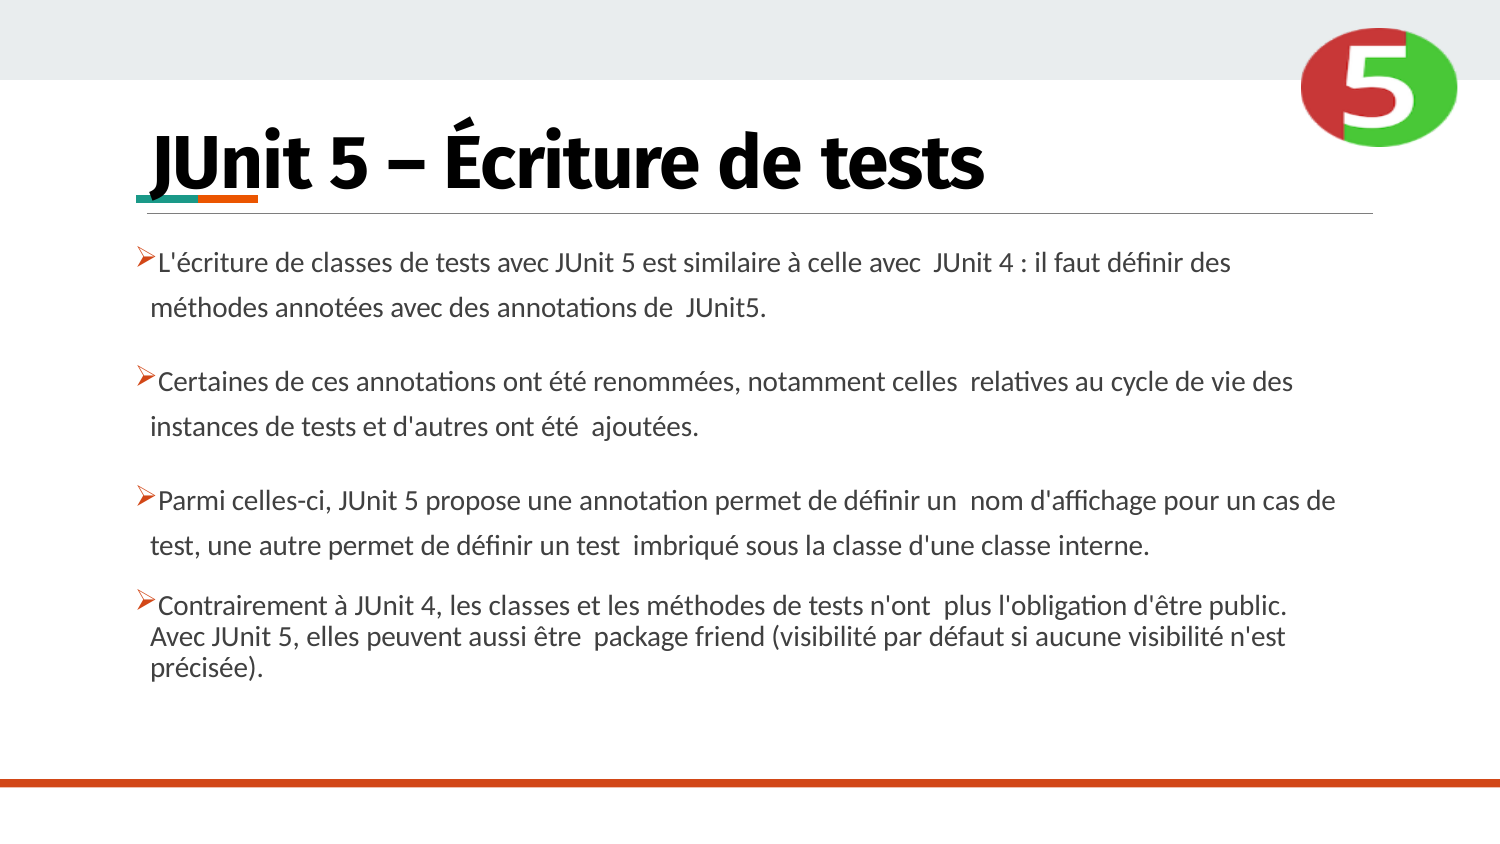

# JUnit 5 – Écriture de tests

L'écriture de classes de tests avec JUnit 5 est similaire à celle avec  JUnit 4 : il faut définir des méthodes annotées avec des annotations de  JUnit5.
Certaines de ces annotations ont été renommées, notamment celles  relatives au cycle de vie des instances de tests et d'autres ont été  ajoutées.
Parmi celles-ci, JUnit 5 propose une annotation permet de définir un  nom d'affichage pour un cas de test, une autre permet de définir un test  imbriqué sous la classe d'une classe interne.
Contrairement à JUnit 4, les classes et les méthodes de tests n'ont  plus l'obligation d'être public. Avec JUnit 5, elles peuvent aussi être  package friend (visibilité par défaut si aucune visibilité n'est précisée).

USINE LOGICIELLE - © DAVID PLANTROU - 2019